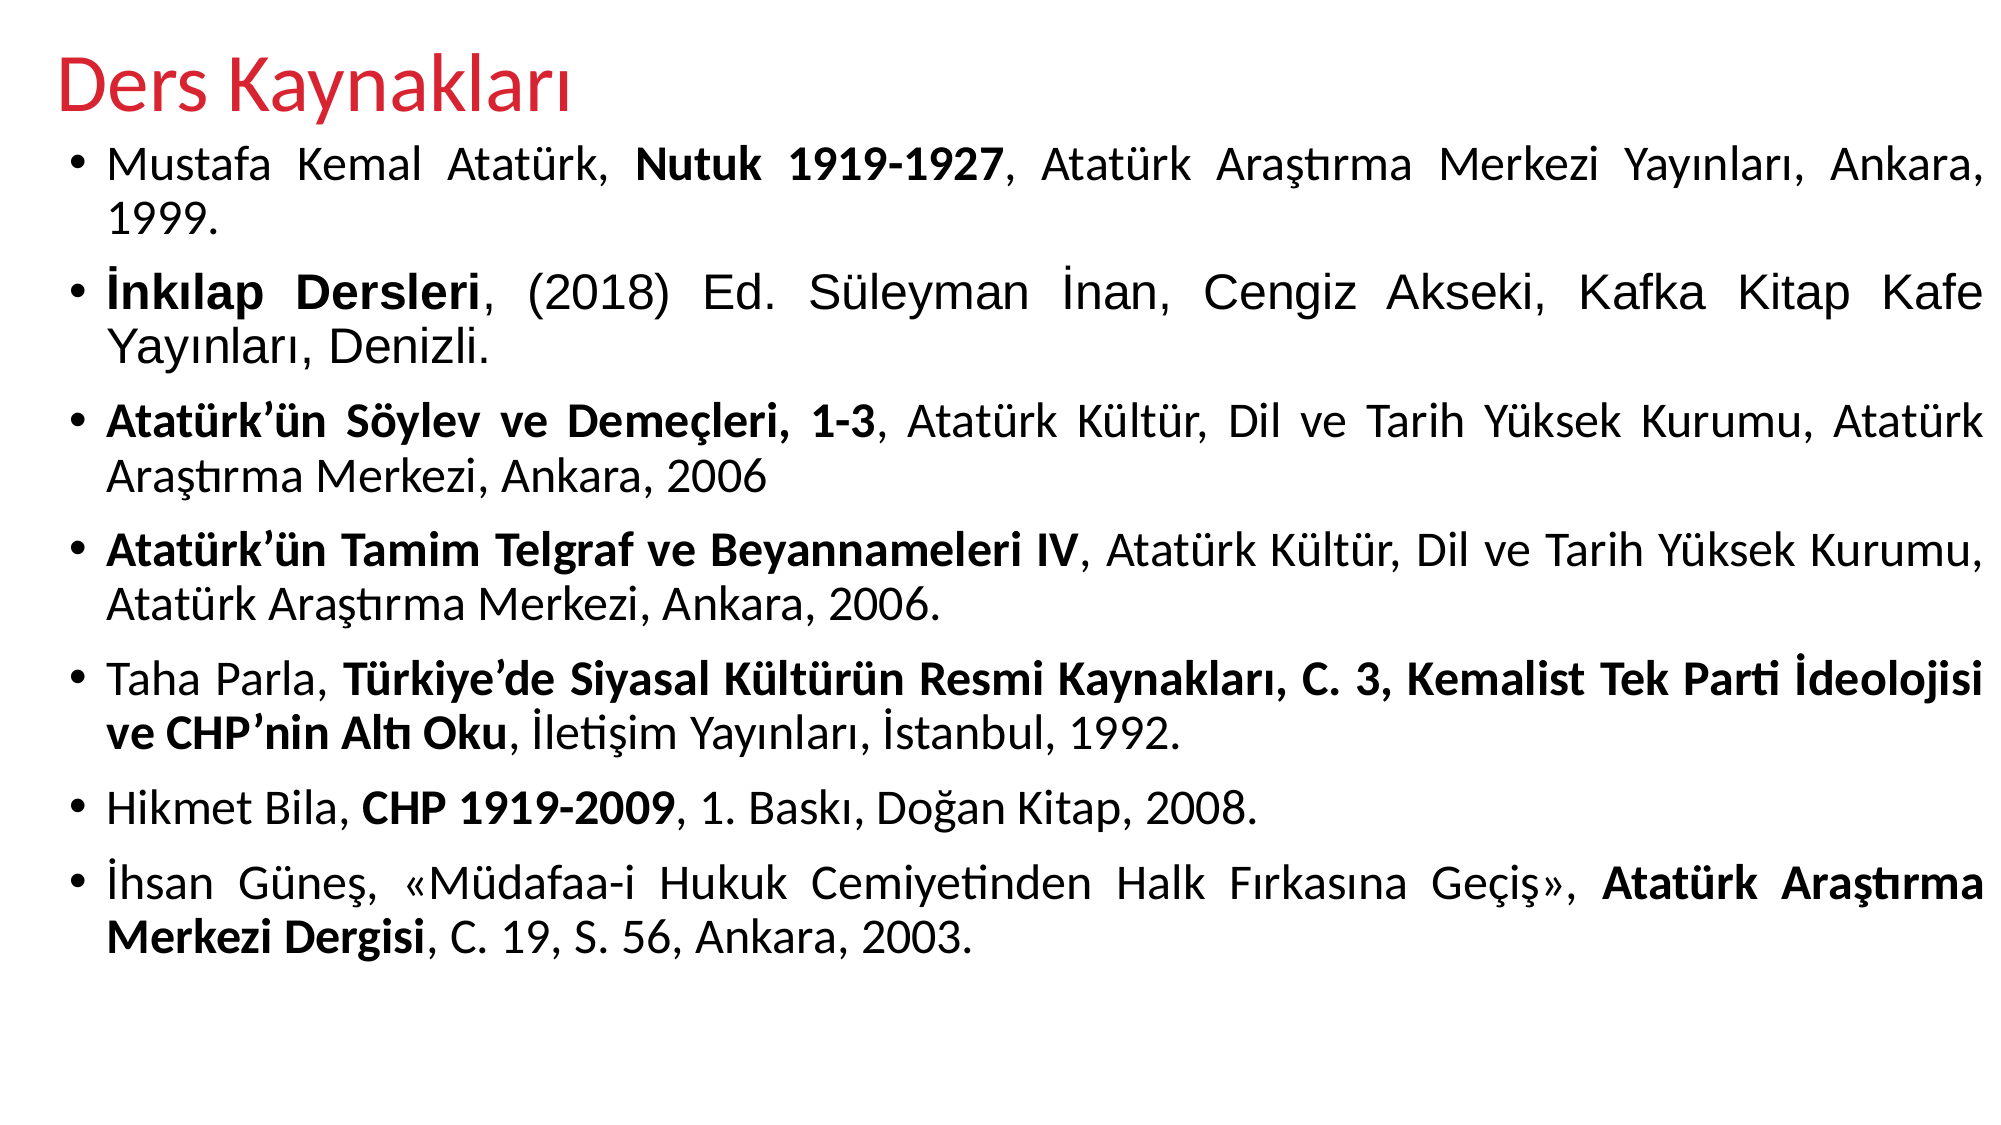

Ders Kaynakları
Mustafa Kemal Atatürk, Nutuk 1919-1927, Atatürk Araştırma Merkezi Yayınları, Ankara, 1999.
İnkılap Dersleri, (2018) Ed. Süleyman İnan, Cengiz Akseki, Kafka Kitap Kafe Yayınları, Denizli.
Atatürk’ün Söylev ve Demeçleri, 1-3, Atatürk Kültür, Dil ve Tarih Yüksek Kurumu, Atatürk Araştırma Merkezi, Ankara, 2006
Atatürk’ün Tamim Telgraf ve Beyannameleri IV, Atatürk Kültür, Dil ve Tarih Yüksek Kurumu, Atatürk Araştırma Merkezi, Ankara, 2006.
Taha Parla, Türkiye’de Siyasal Kültürün Resmi Kaynakları, C. 3, Kemalist Tek Parti İdeolojisi ve CHP’nin Altı Oku, İletişim Yayınları, İstanbul, 1992.
Hikmet Bila, CHP 1919-2009, 1. Baskı, Doğan Kitap, 2008.
İhsan Güneş, «Müdafaa-i Hukuk Cemiyetinden Halk Fırkasına Geçiş», Atatürk Araştırma Merkezi Dergisi, C. 19, S. 56, Ankara, 2003.